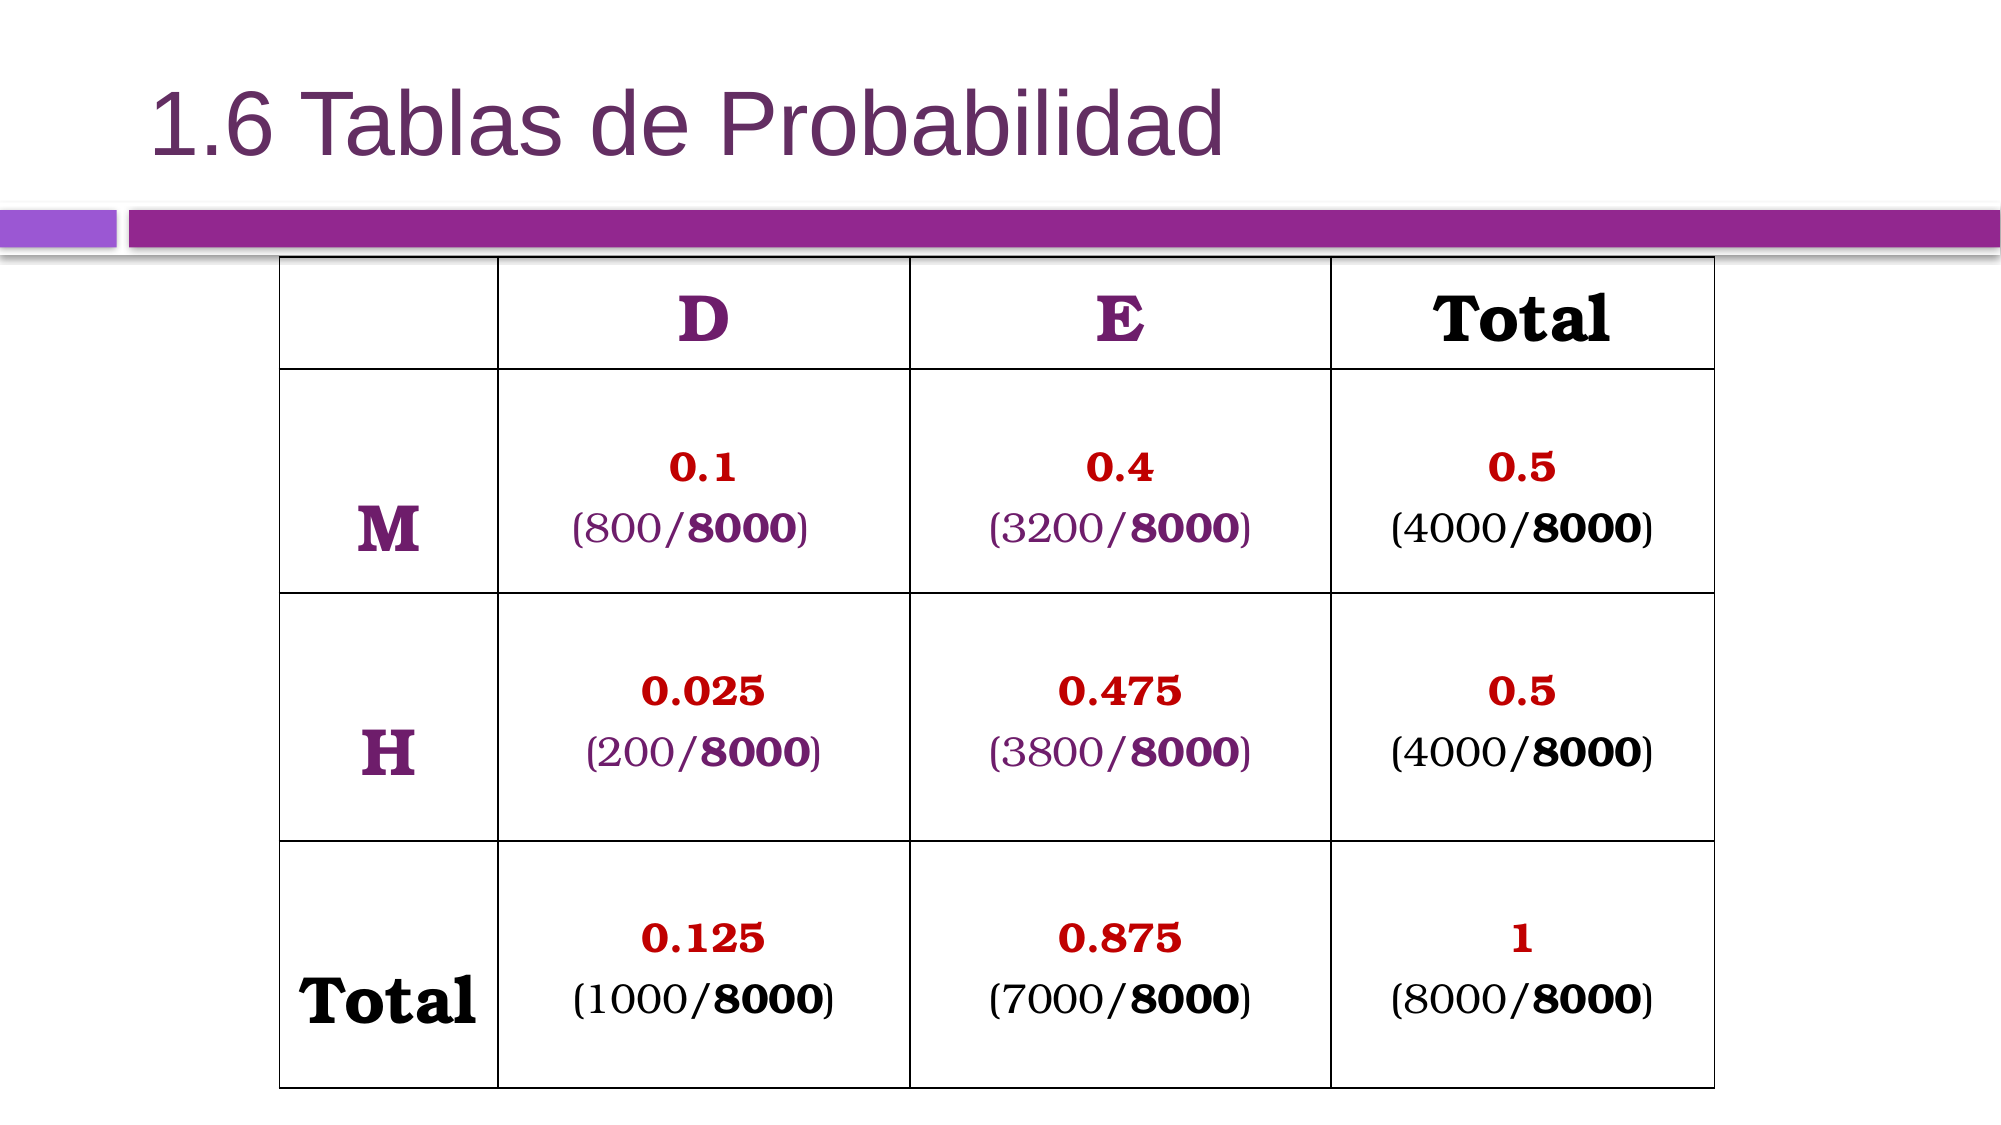

# 1.6 Tablas de Probabilidad
|  | D | E | Total |
| --- | --- | --- | --- |
| M | 0.1 (800/8000) | 0.4 (3200/8000) | 0.5 (4000/8000) |
| H | 0.025 (200/8000) | 0.475 (3800/8000) | 0.5 (4000/8000) |
| Total | 0.125 (1000/8000) | 0.875 (7000/8000) | 1 (8000/8000) |